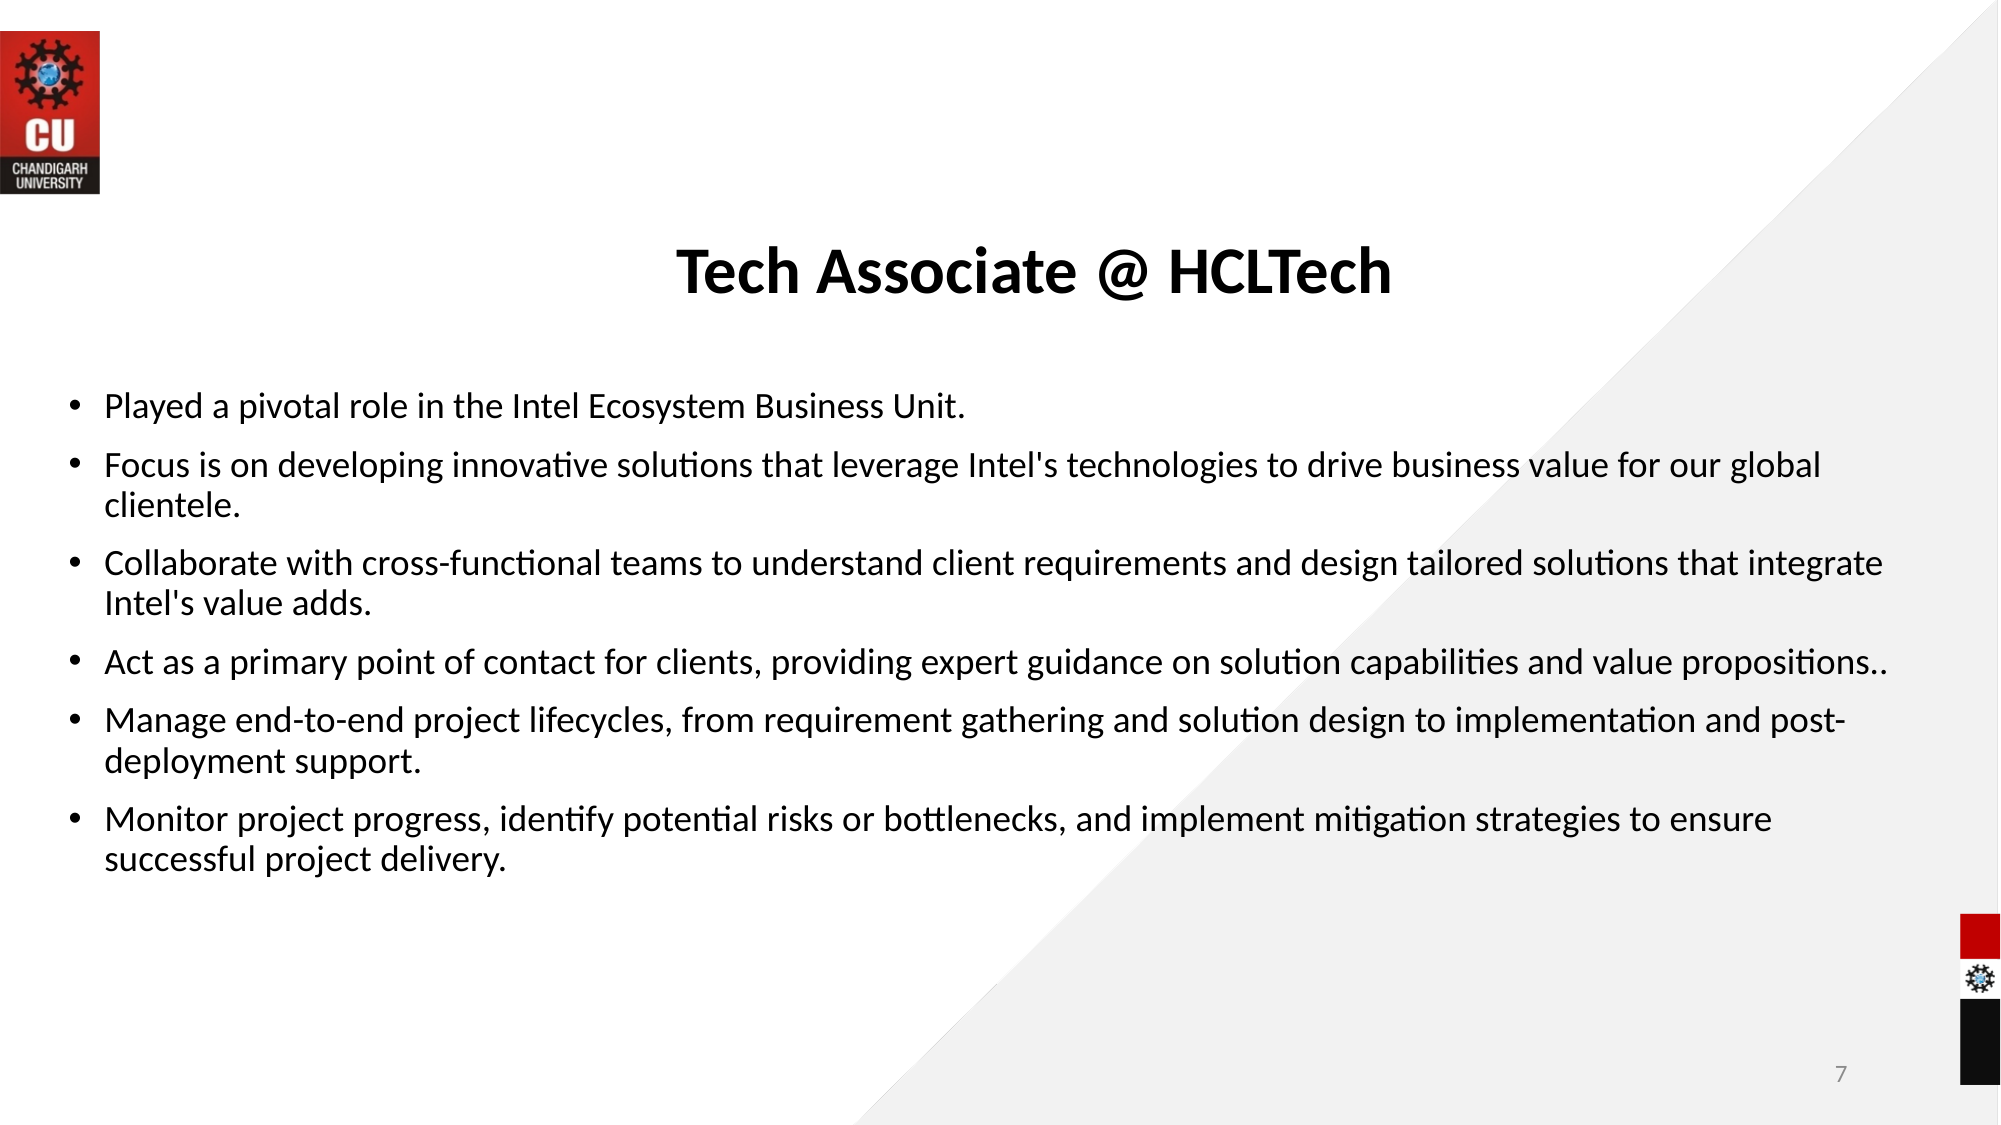

Tech Associate @ HCLTech
Played a pivotal role in the Intel Ecosystem Business Unit.
Focus is on developing innovative solutions that leverage Intel's technologies to drive business value for our global clientele.
Collaborate with cross-functional teams to understand client requirements and design tailored solutions that integrate Intel's value adds.
Act as a primary point of contact for clients, providing expert guidance on solution capabilities and value propositions..
Manage end-to-end project lifecycles, from requirement gathering and solution design to implementation and post-deployment support.
Monitor project progress, identify potential risks or bottlenecks, and implement mitigation strategies to ensure successful project delivery.
7